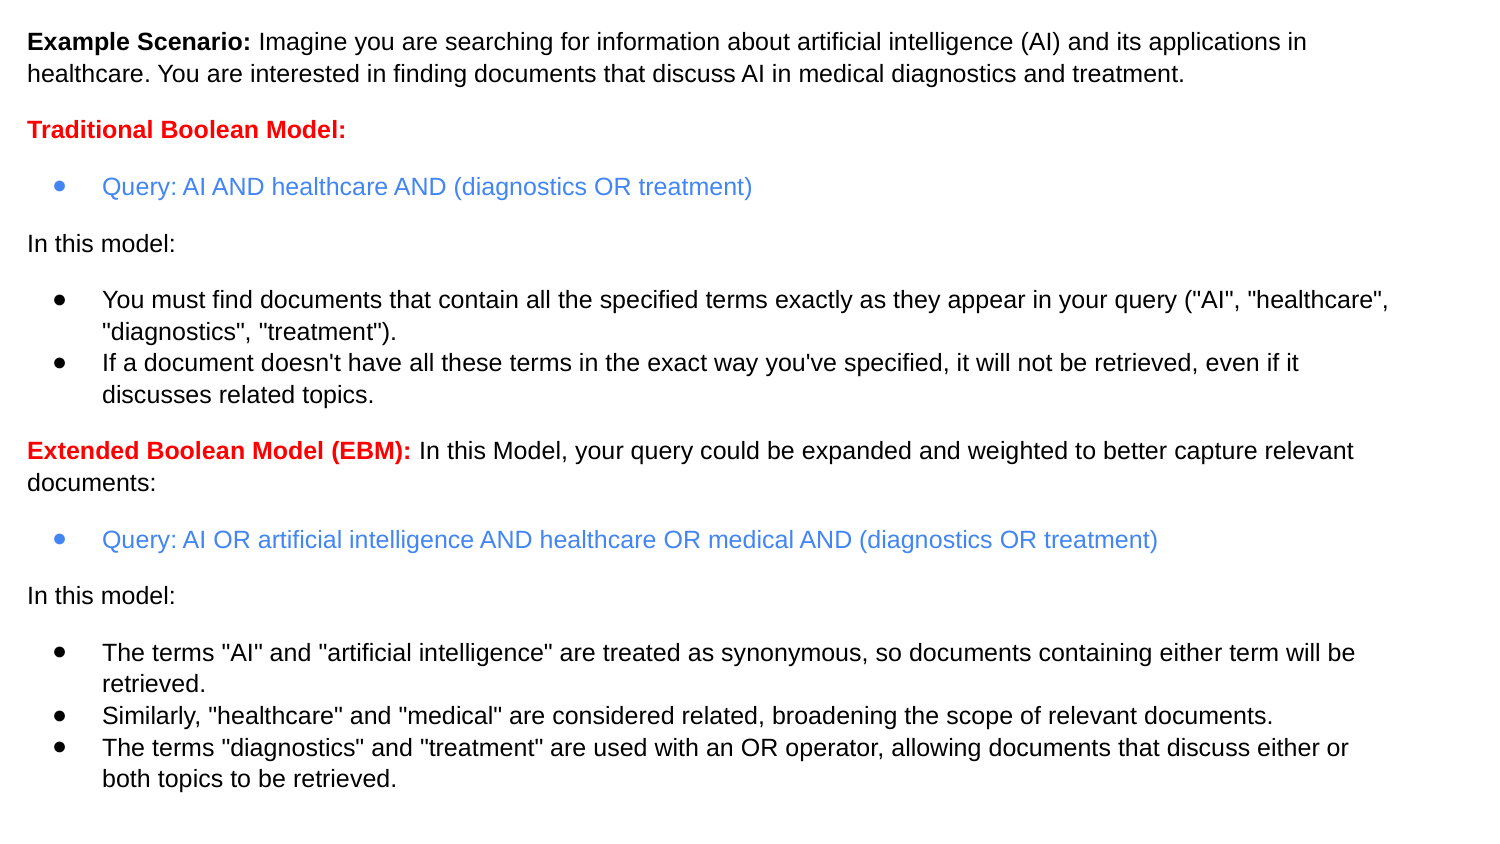

Example Scenario: Imagine you are searching for information about artificial intelligence (AI) and its applications in healthcare. You are interested in finding documents that discuss AI in medical diagnostics and treatment.
Traditional Boolean Model:
Query: AI AND healthcare AND (diagnostics OR treatment)
In this model:
You must find documents that contain all the specified terms exactly as they appear in your query ("AI", "healthcare", "diagnostics", "treatment").
If a document doesn't have all these terms in the exact way you've specified, it will not be retrieved, even if it discusses related topics.
Extended Boolean Model (EBM): In this Model, your query could be expanded and weighted to better capture relevant documents:
Query: AI OR artificial intelligence AND healthcare OR medical AND (diagnostics OR treatment)
In this model:
The terms "AI" and "artificial intelligence" are treated as synonymous, so documents containing either term will be retrieved.
Similarly, "healthcare" and "medical" are considered related, broadening the scope of relevant documents.
The terms "diagnostics" and "treatment" are used with an OR operator, allowing documents that discuss either or both topics to be retrieved.